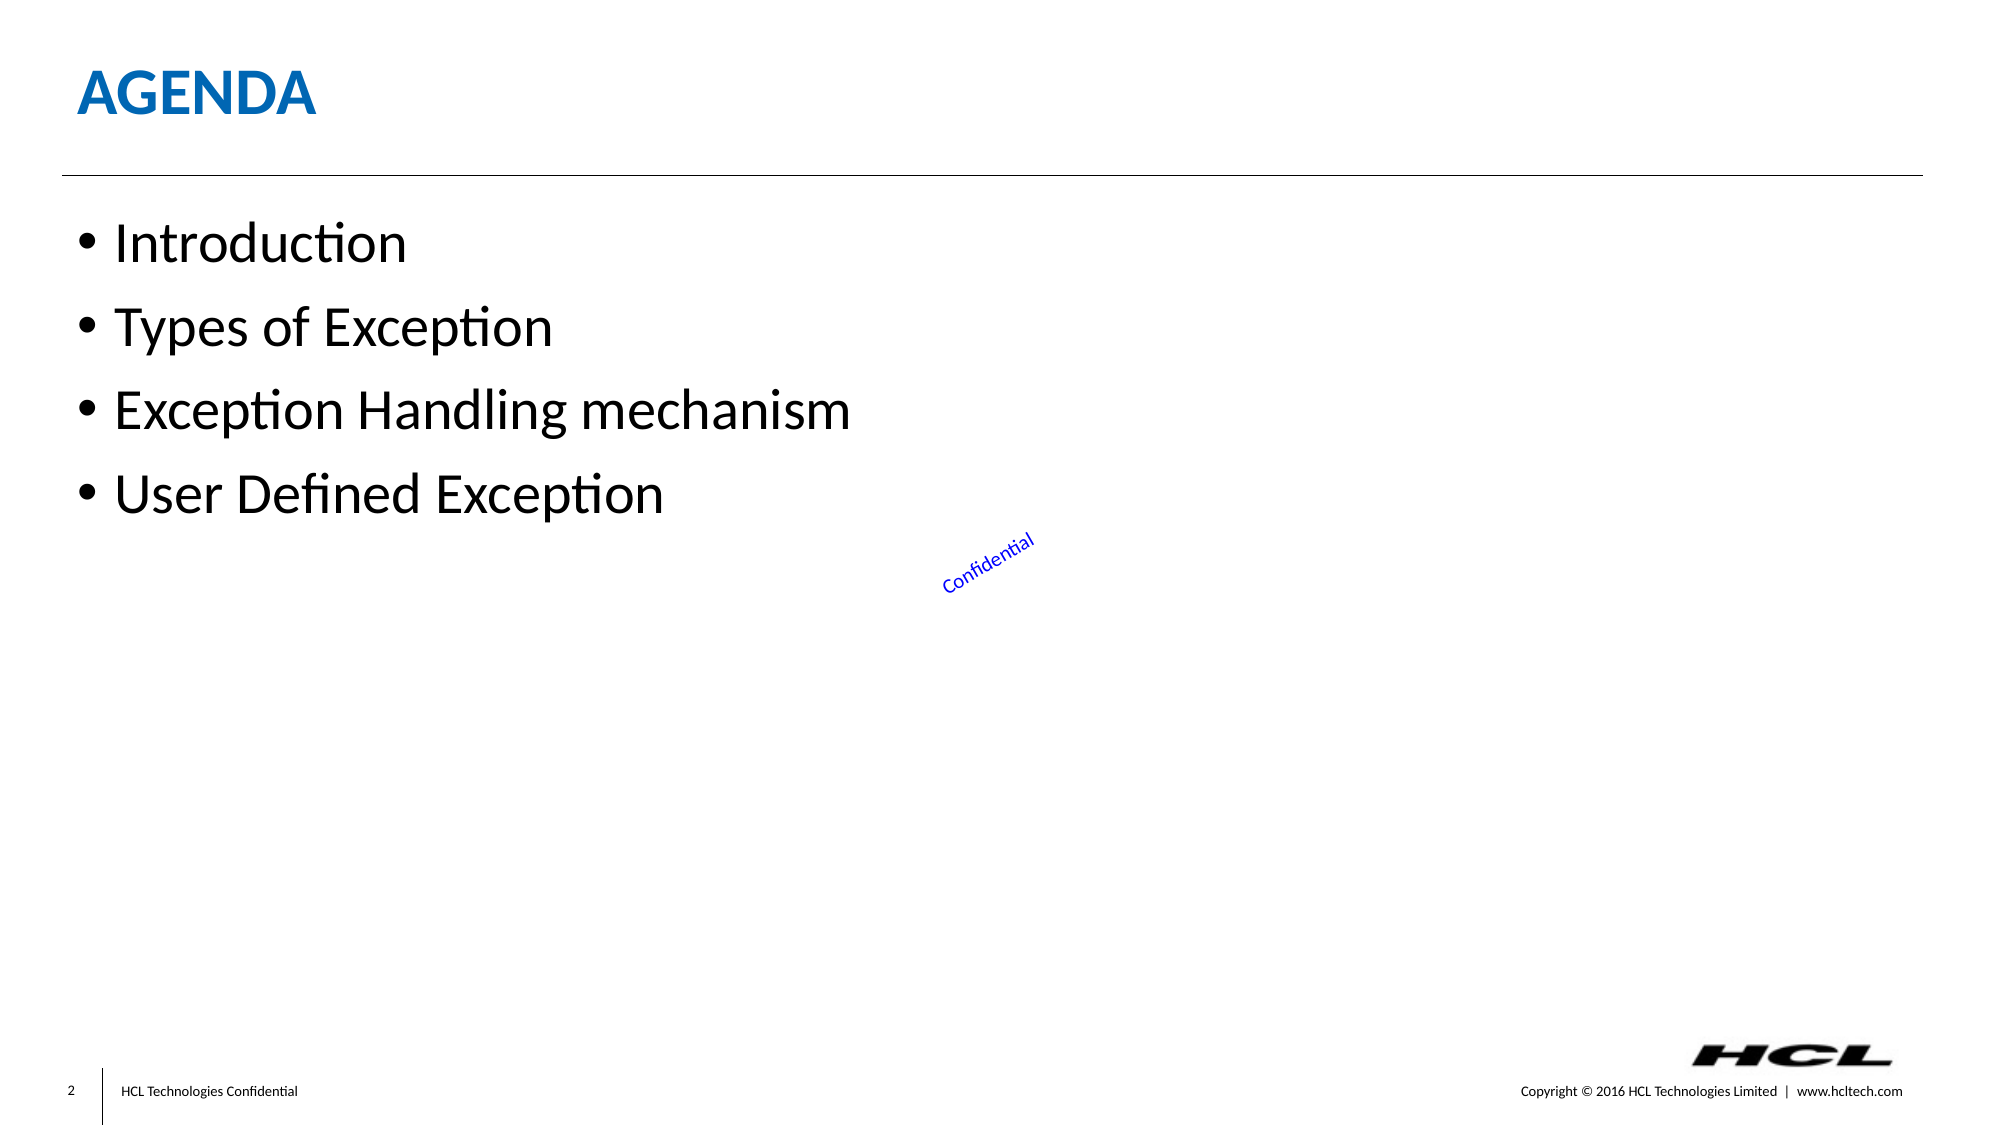

# Agenda
Introduction
Types of Exception
Exception Handling mechanism
User Defined Exception